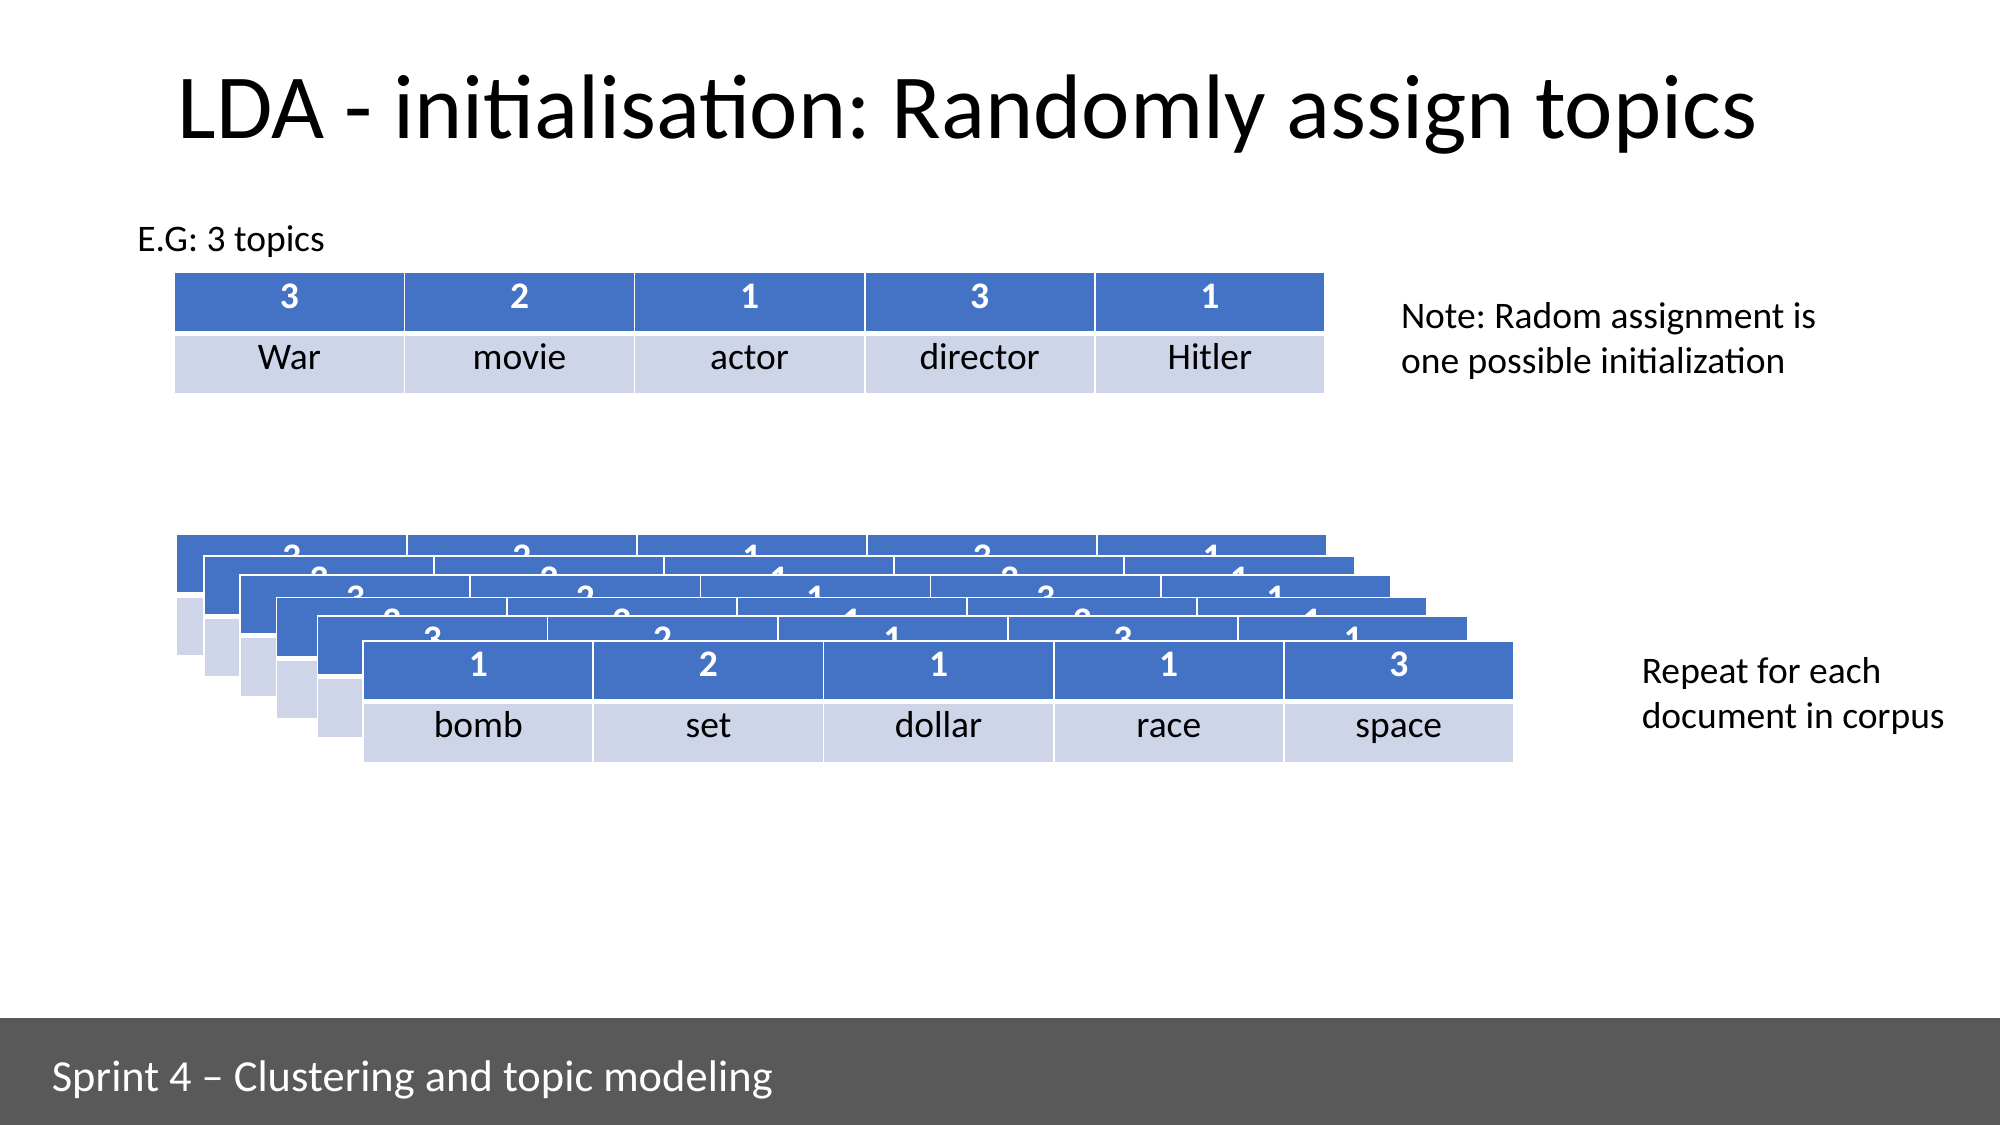

# LDA - initialisation: Randomly assign topics
E.G: 3 topics
| 3 | 2 | 1 | 3 | 1 |
| --- | --- | --- | --- | --- |
| War | movie | actor | director | Hitler |
Note: Radom assignment is one possible initialization
| 3 | 2 | 1 | 3 | 1 |
| --- | --- | --- | --- | --- |
| War | movie | actor | director | Hitler |
| 3 | 2 | 1 | 3 | 1 |
| --- | --- | --- | --- | --- |
| War | movie | actor | director | Hitler |
| 3 | 2 | 1 | 3 | 1 |
| --- | --- | --- | --- | --- |
| War | movie | actor | director | Hitler |
| 3 | 2 | 1 | 3 | 1 |
| --- | --- | --- | --- | --- |
| War | movie | actor | director | Hitler |
| 3 | 2 | 1 | 3 | 1 |
| --- | --- | --- | --- | --- |
| War | movie | actor | director | Hitler |
Repeat for each document in corpus
| 1 | 2 | 1 | 1 | 3 |
| --- | --- | --- | --- | --- |
| bomb | set | dollar | race | space |

Sprint 4 – Clustering and topic modeling